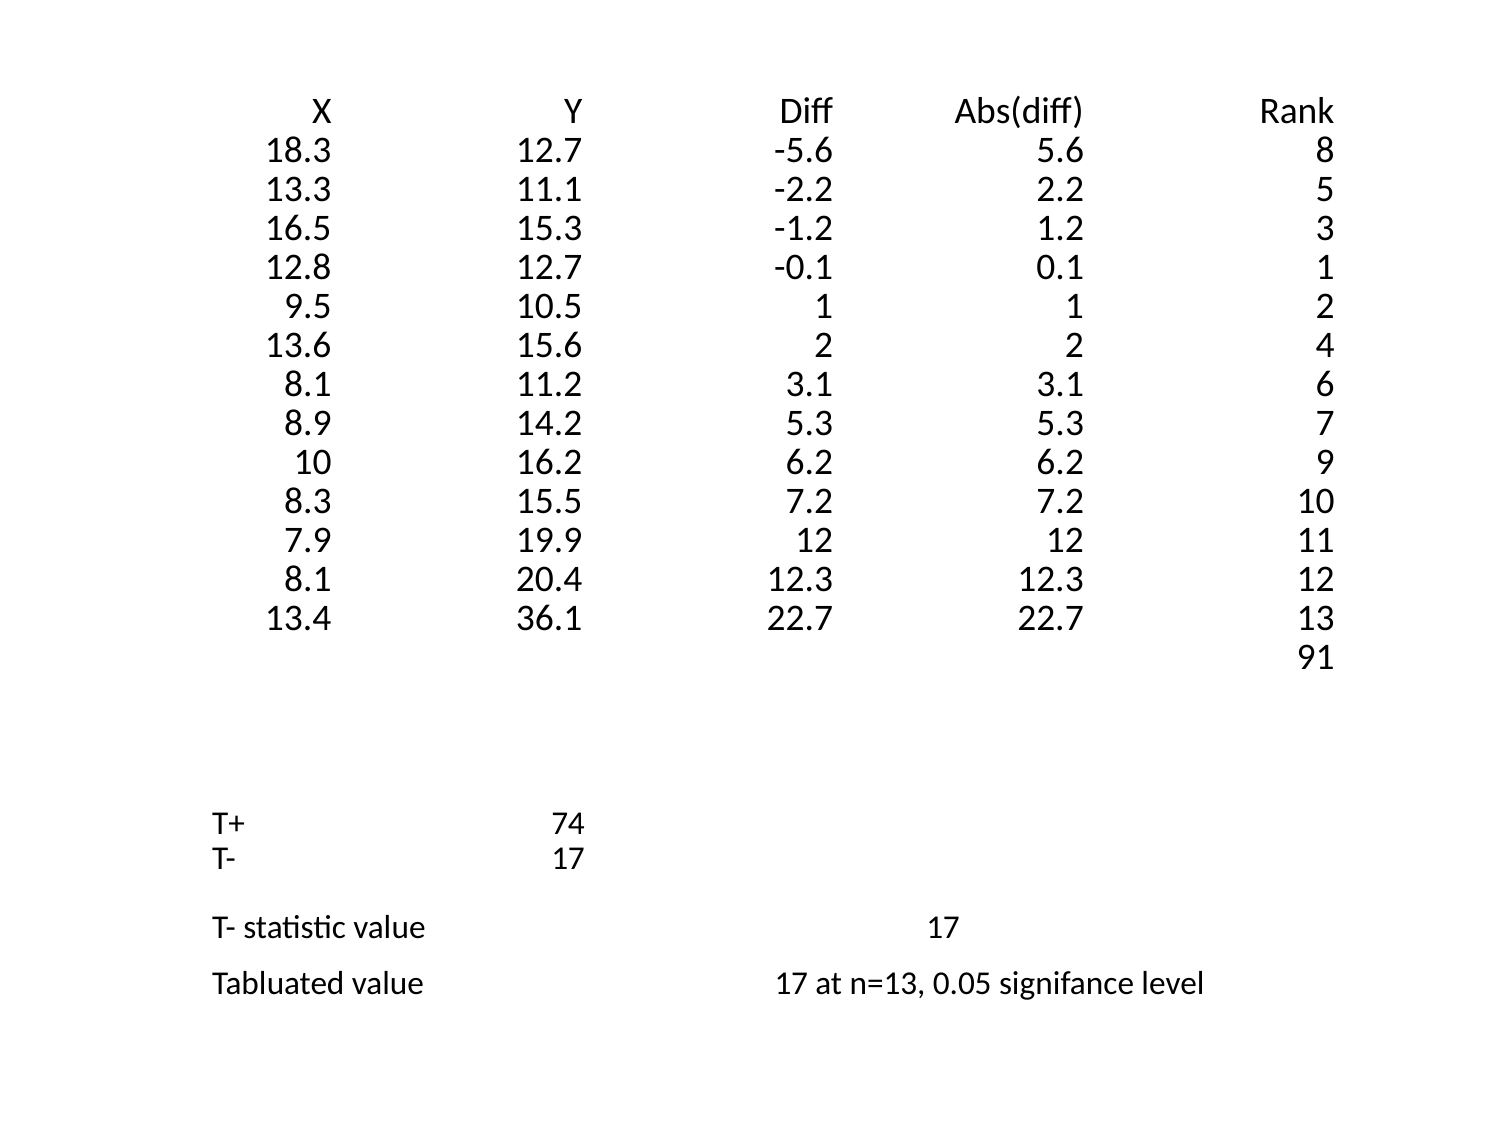

| X | Y | Diff | Abs(diff) | Rank |
| --- | --- | --- | --- | --- |
| 18.3 | 12.7 | -5.6 | 5.6 | 8 |
| 13.3 | 11.1 | -2.2 | 2.2 | 5 |
| 16.5 | 15.3 | -1.2 | 1.2 | 3 |
| 12.8 | 12.7 | -0.1 | 0.1 | 1 |
| 9.5 | 10.5 | 1 | 1 | 2 |
| 13.6 | 15.6 | 2 | 2 | 4 |
| 8.1 | 11.2 | 3.1 | 3.1 | 6 |
| 8.9 | 14.2 | 5.3 | 5.3 | 7 |
| 10 | 16.2 | 6.2 | 6.2 | 9 |
| 8.3 | 15.5 | 7.2 | 7.2 | 10 |
| 7.9 | 19.9 | 12 | 12 | 11 |
| 8.1 | 20.4 | 12.3 | 12.3 | 12 |
| 13.4 | 36.1 | 22.7 | 22.7 | 13 |
|  |  |  |  | 91 |
| T+ | 74 |  |  |  |  |
| --- | --- | --- | --- | --- | --- |
| T- | 17 |  |  |  |  |
|  |  |  |  |  |  |
| T- statistic value |  |  | 17 |  |  |
| Tabluated value |  |  | 17 at n=13, 0.05 signifance level |  |  |